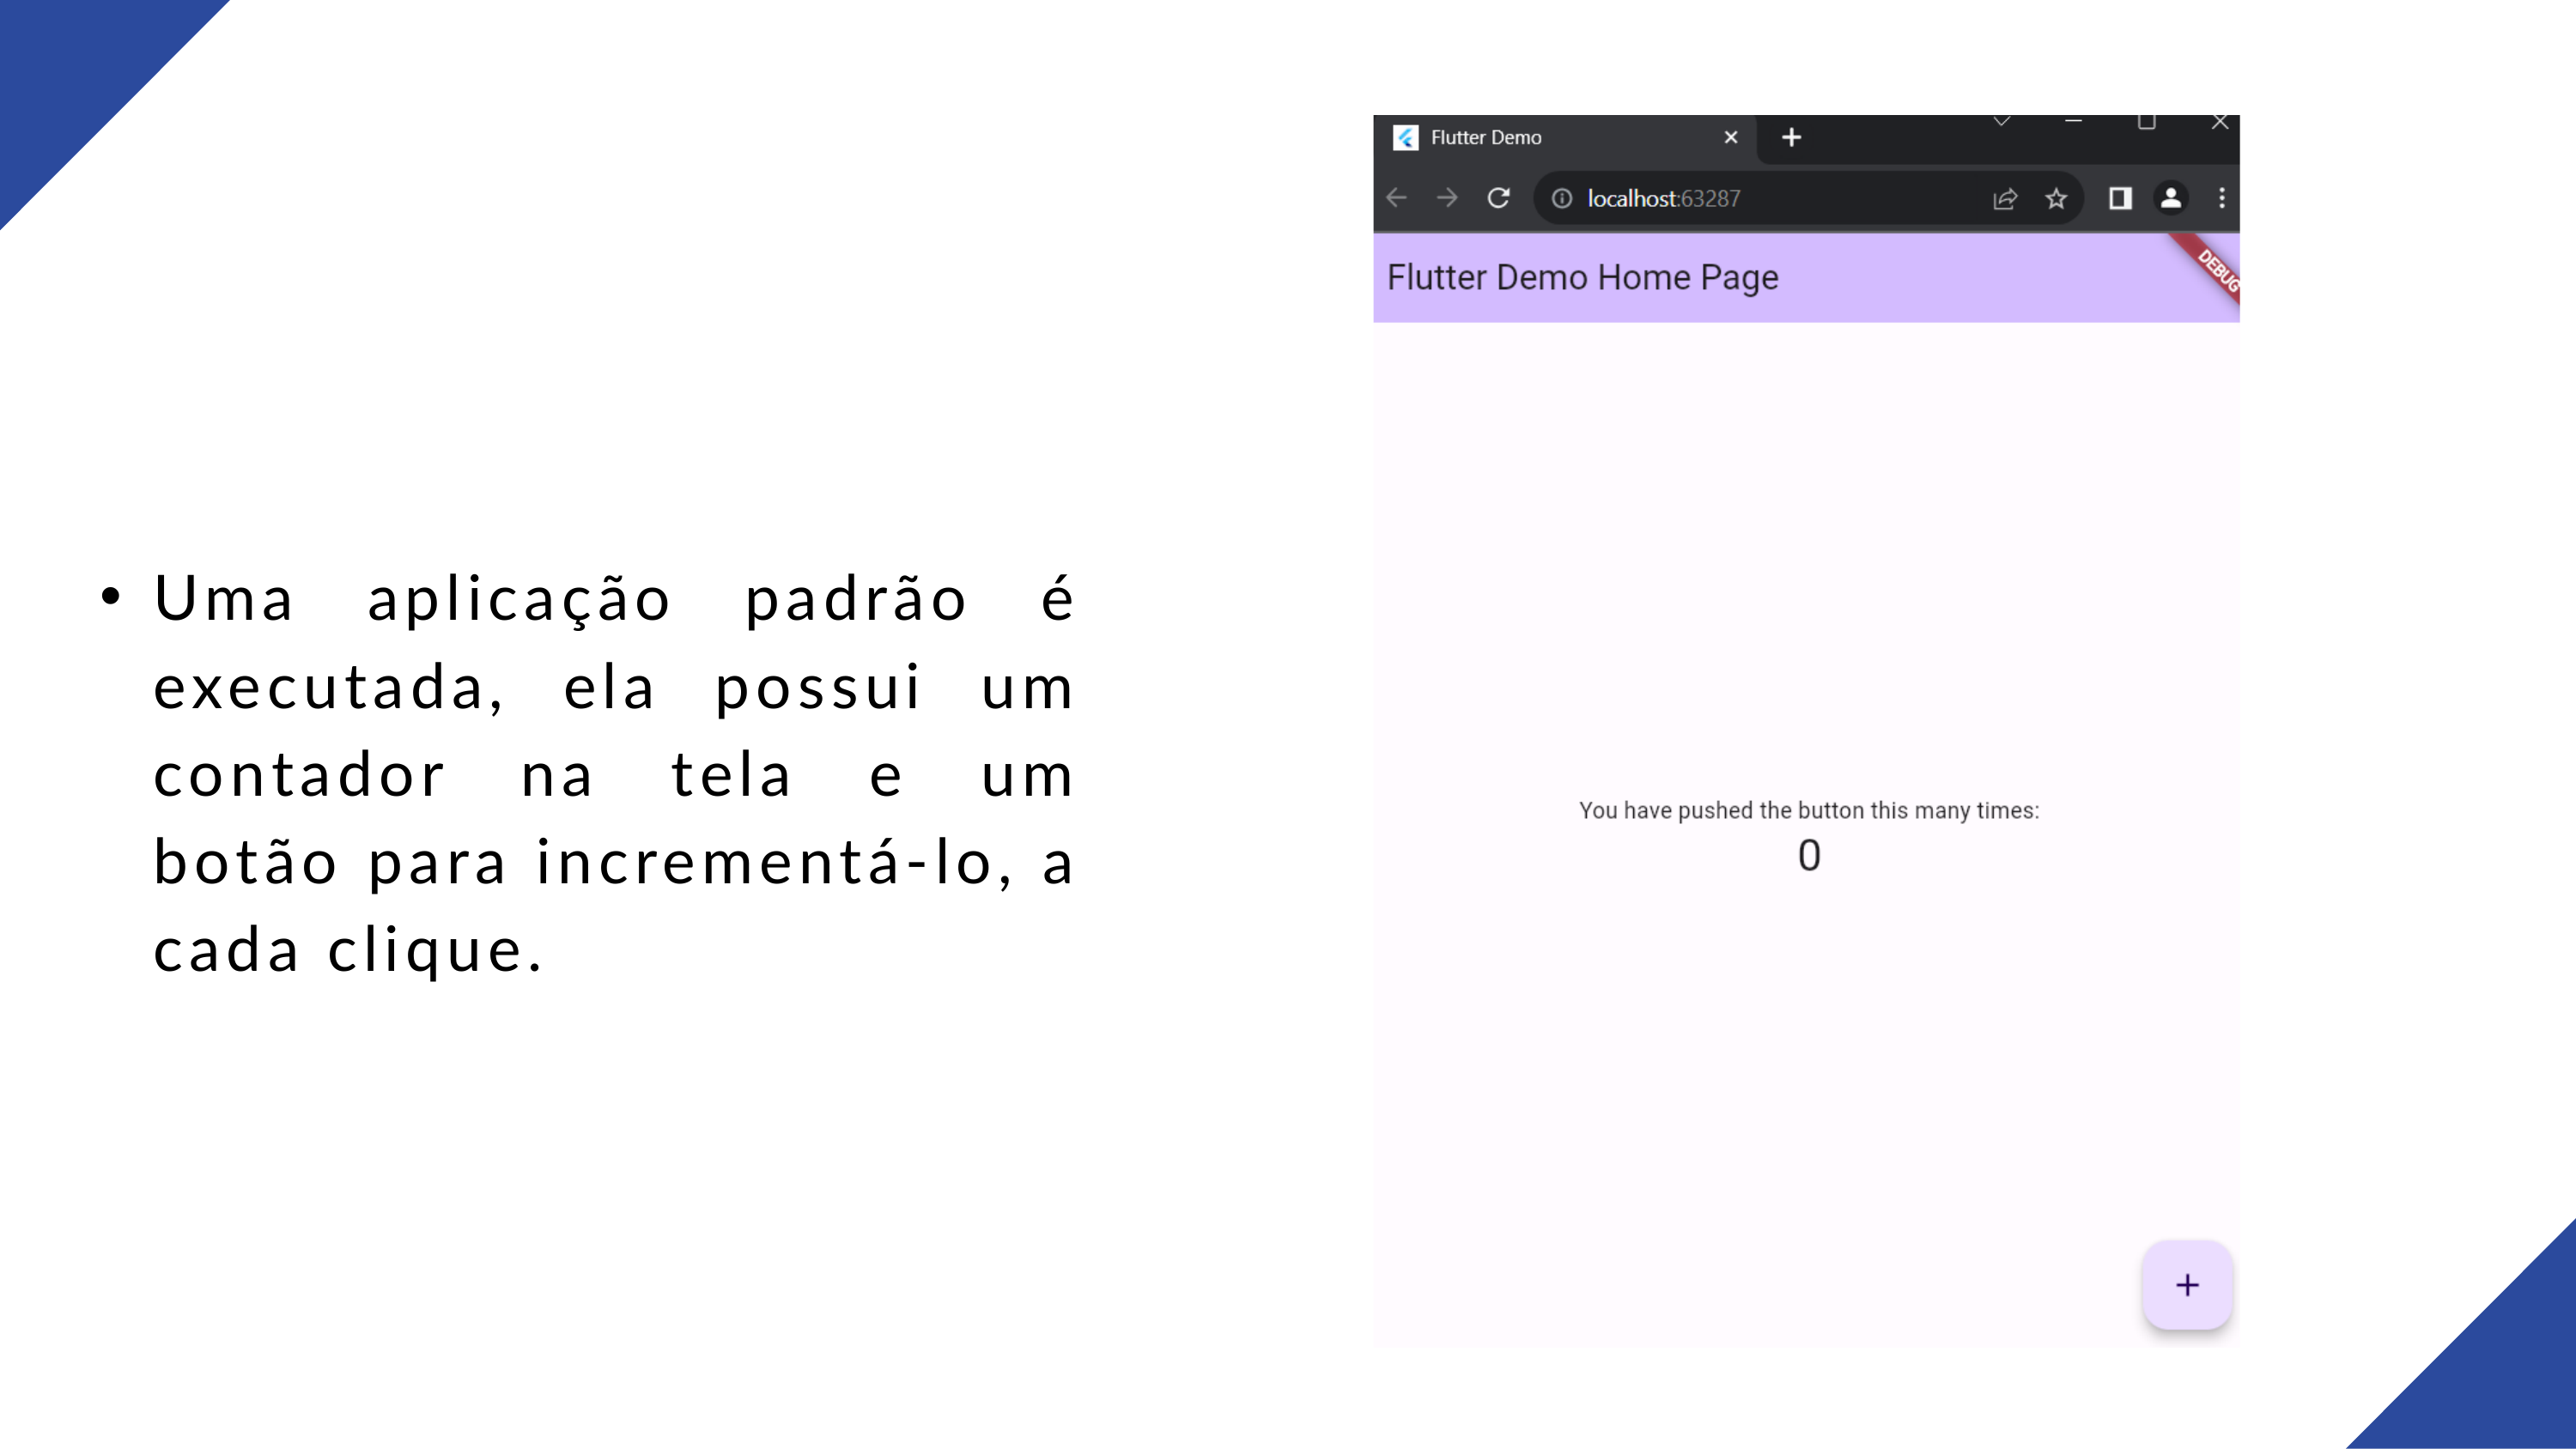

Uma aplicação padrão é executada, ela possui um contador na tela e um botão para incrementá-lo, a cada clique.